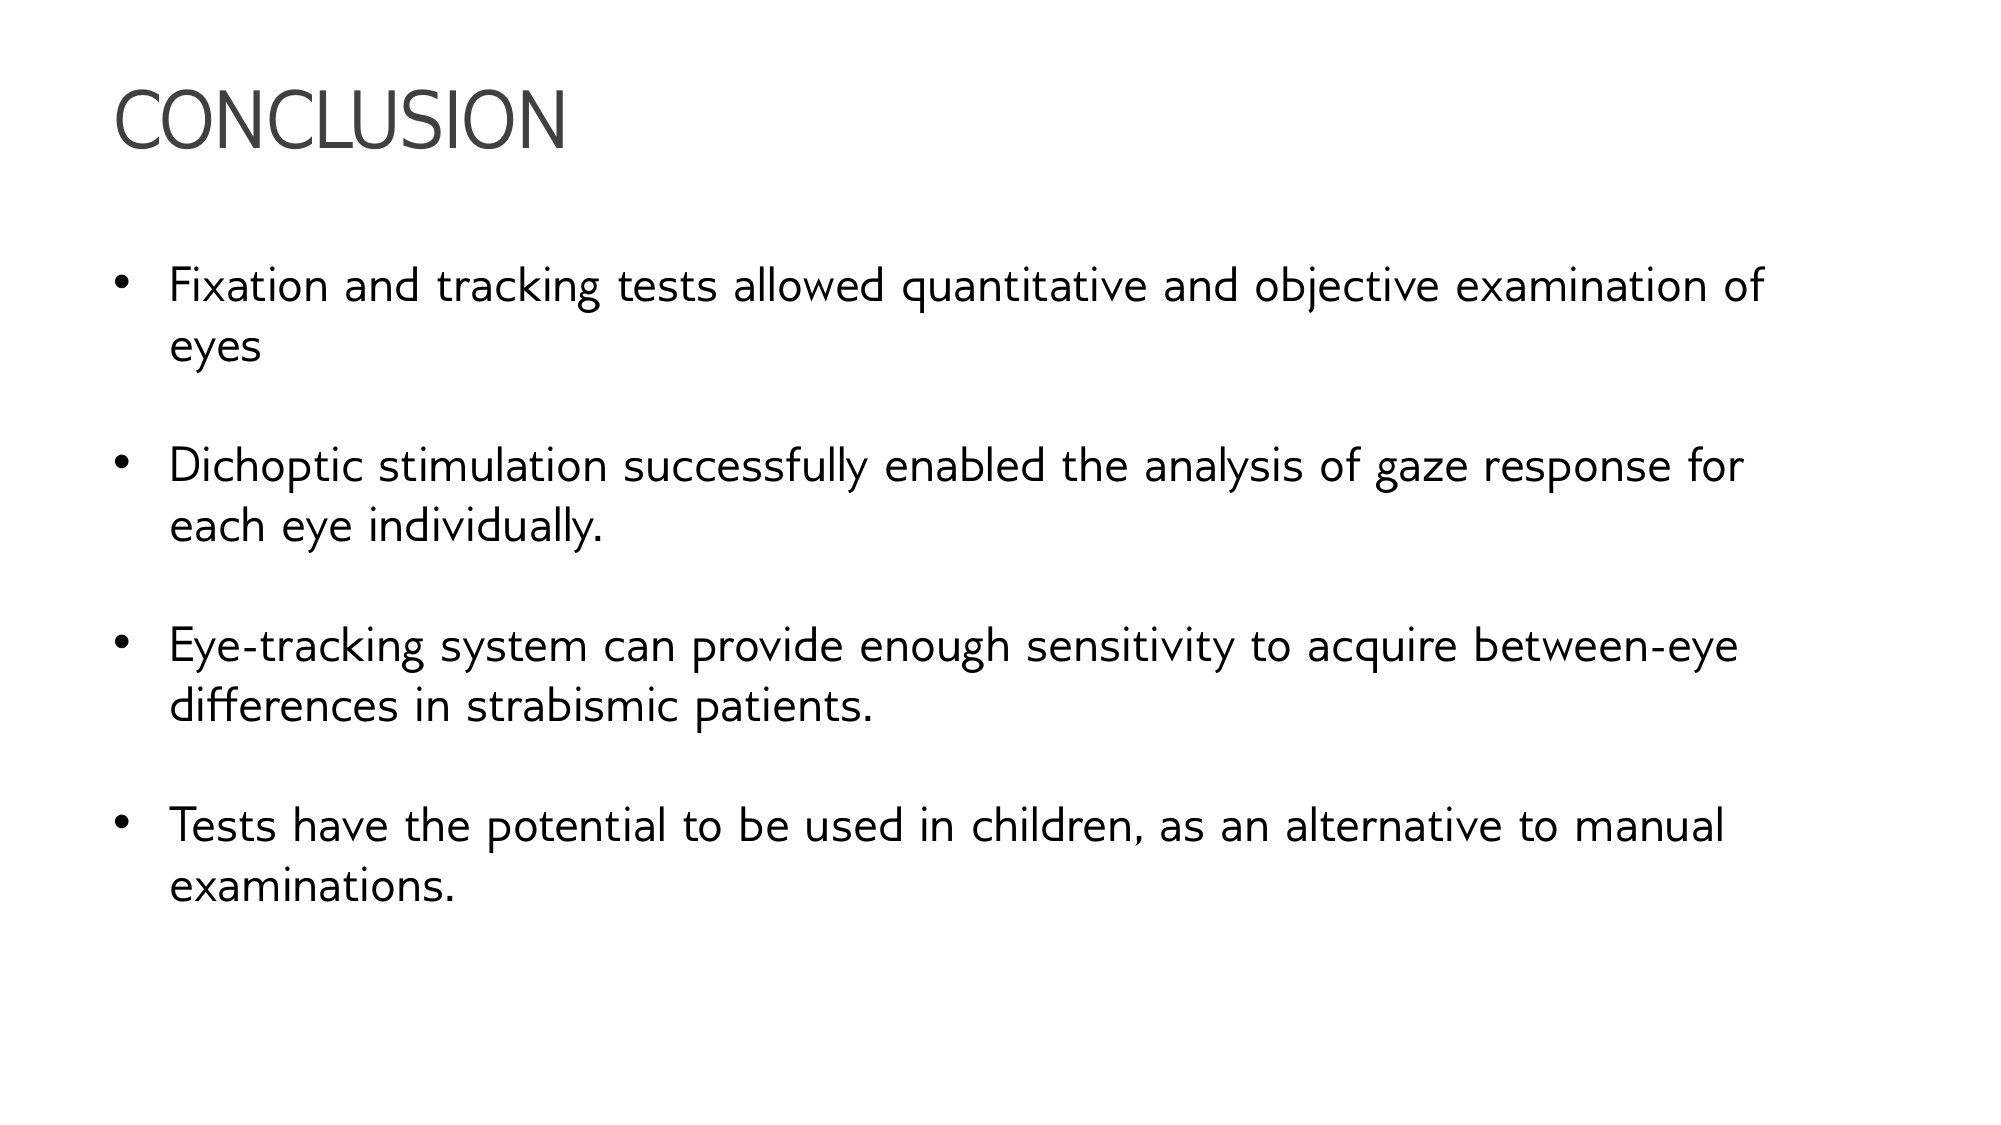

# Conclusion
Fixation and tracking tests allowed quantitative and objective examination of eyes

Dichoptic stimulation successfully enabled the analysis of gaze response for each eye individually.

Eye-tracking system can provide enough sensitivity to acquire between-eye differences in strabismic patients.

Tests have the potential to be used in children, as an alternative to manual examinations.